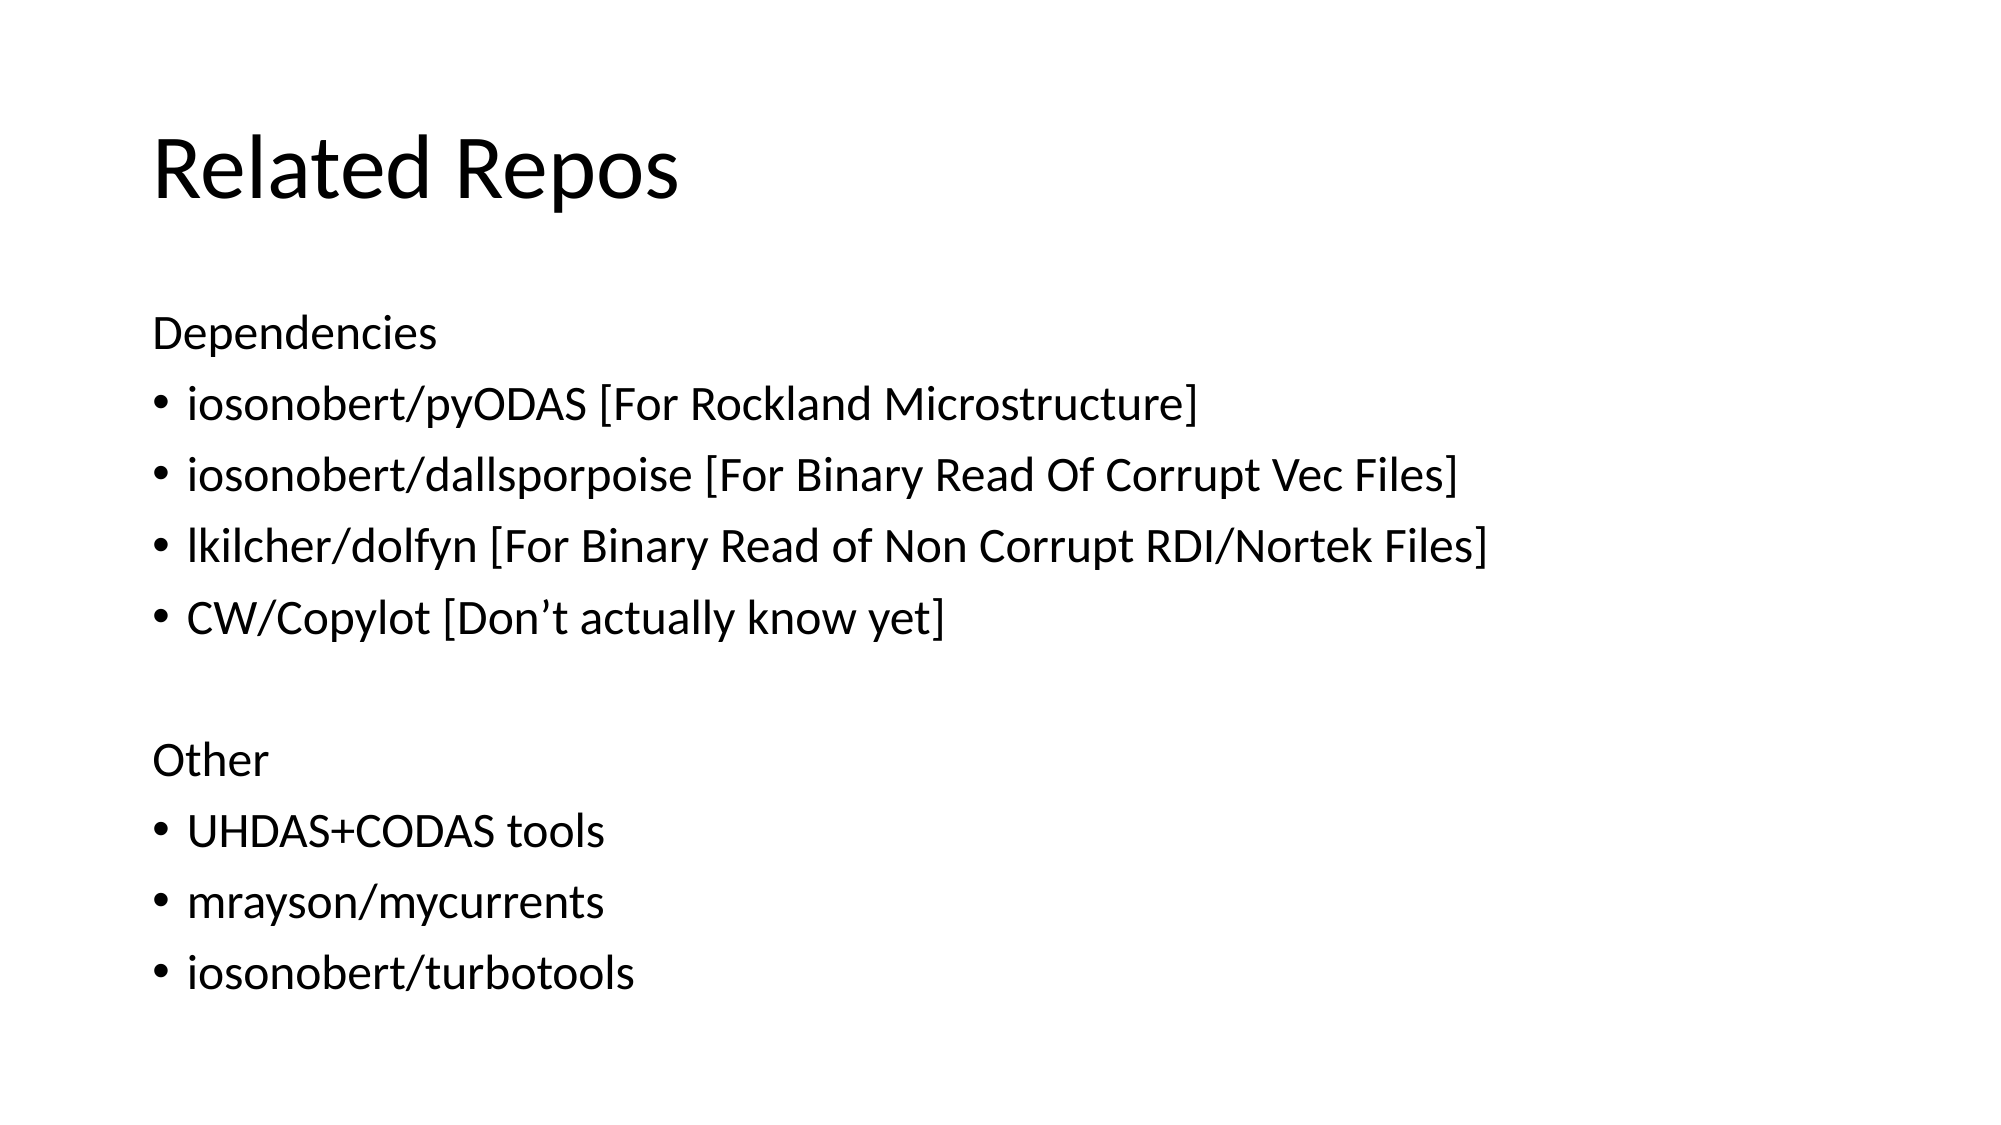

# Related Repos
Dependencies
iosonobert/pyODAS [For Rockland Microstructure]
iosonobert/dallsporpoise [For Binary Read Of Corrupt Vec Files]
lkilcher/dolfyn [For Binary Read of Non Corrupt RDI/Nortek Files]
CW/Copylot [Don’t actually know yet]

Other
UHDAS+CODAS tools
mrayson/mycurrents
iosonobert/turbotools